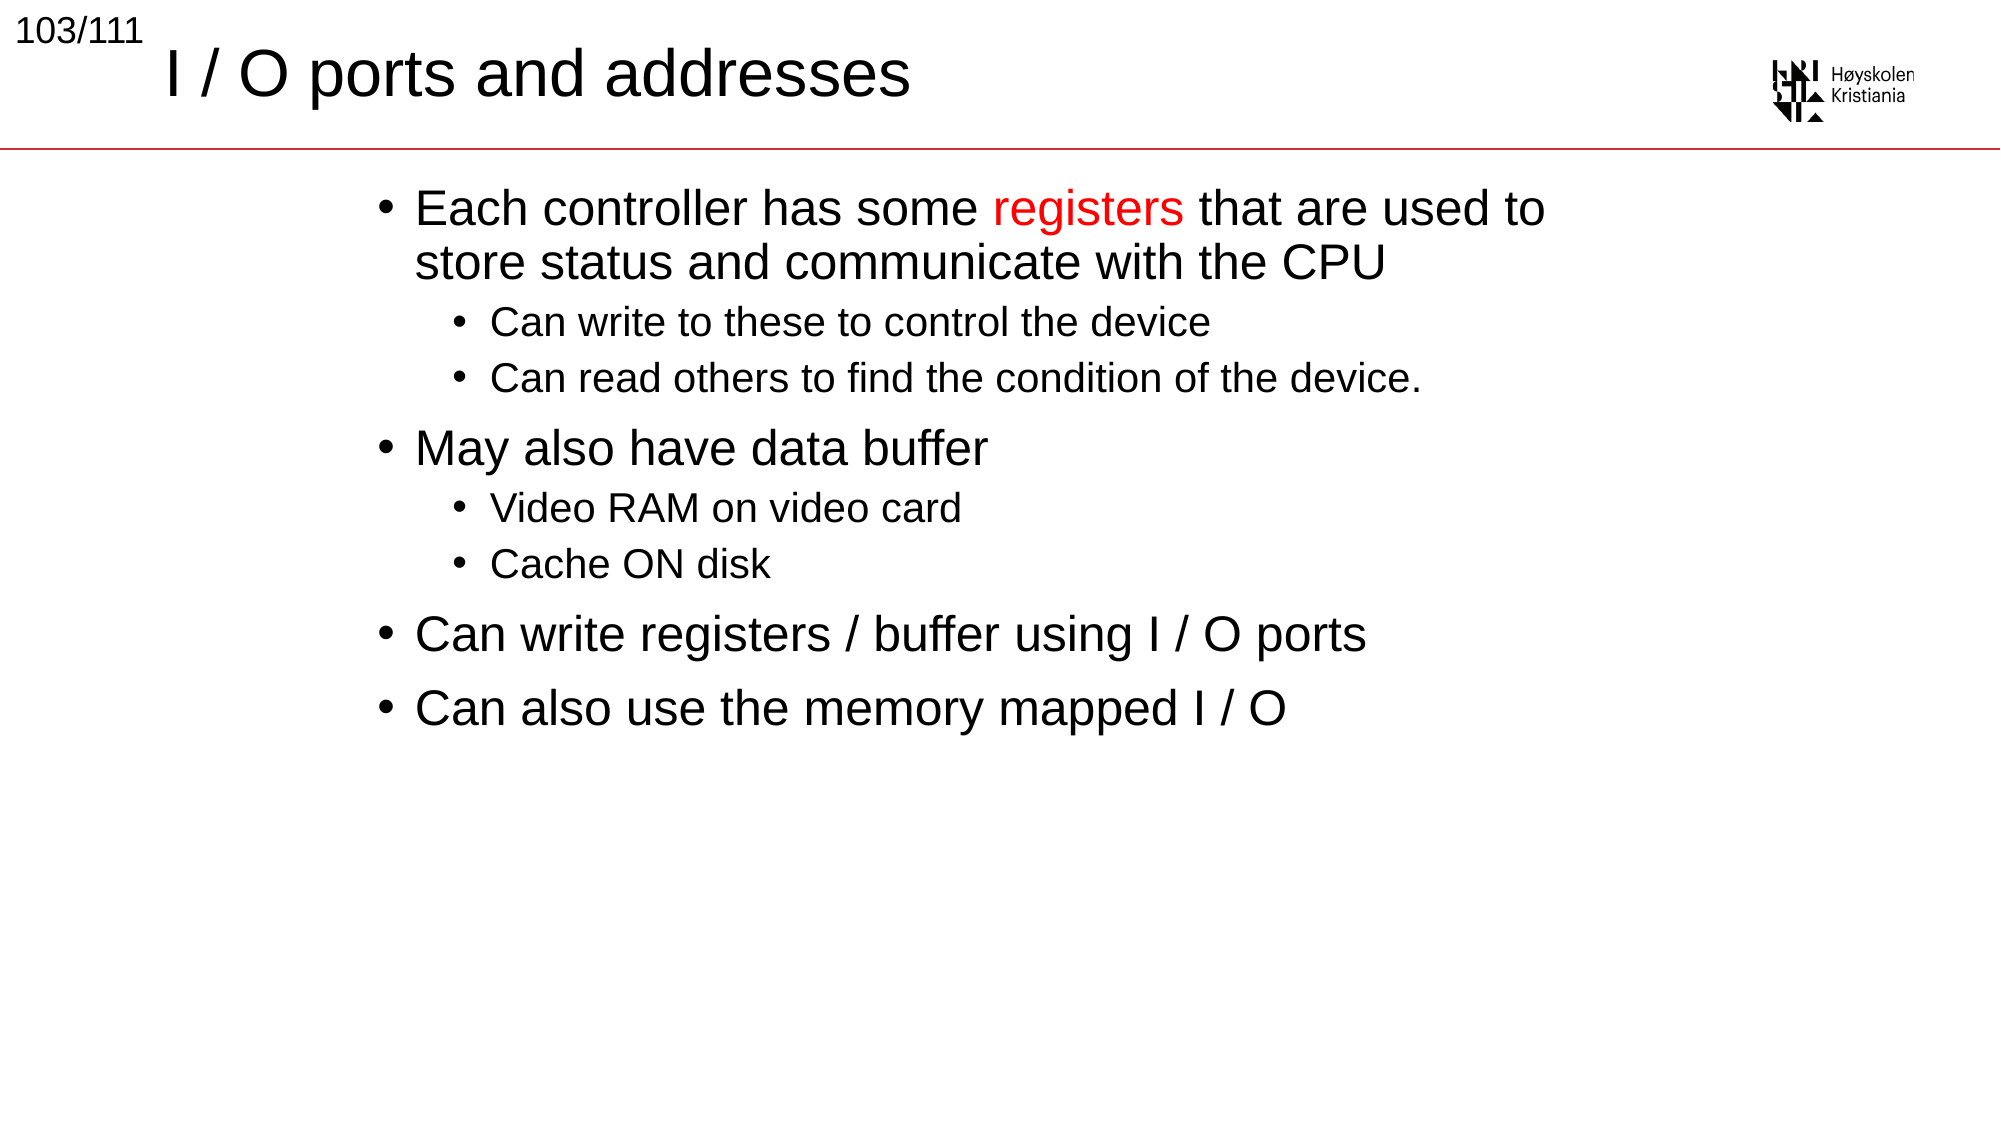

103/111
# I / O ports and addresses
Each controller has some registers that are used to store status and communicate with the CPU
Can write to these to control the device
Can read others to find the condition of the device.
May also have data buffer
Video RAM on video card
Cache ON disk
Can write registers / buffer using I / O ports
Can also use the memory mapped I / O